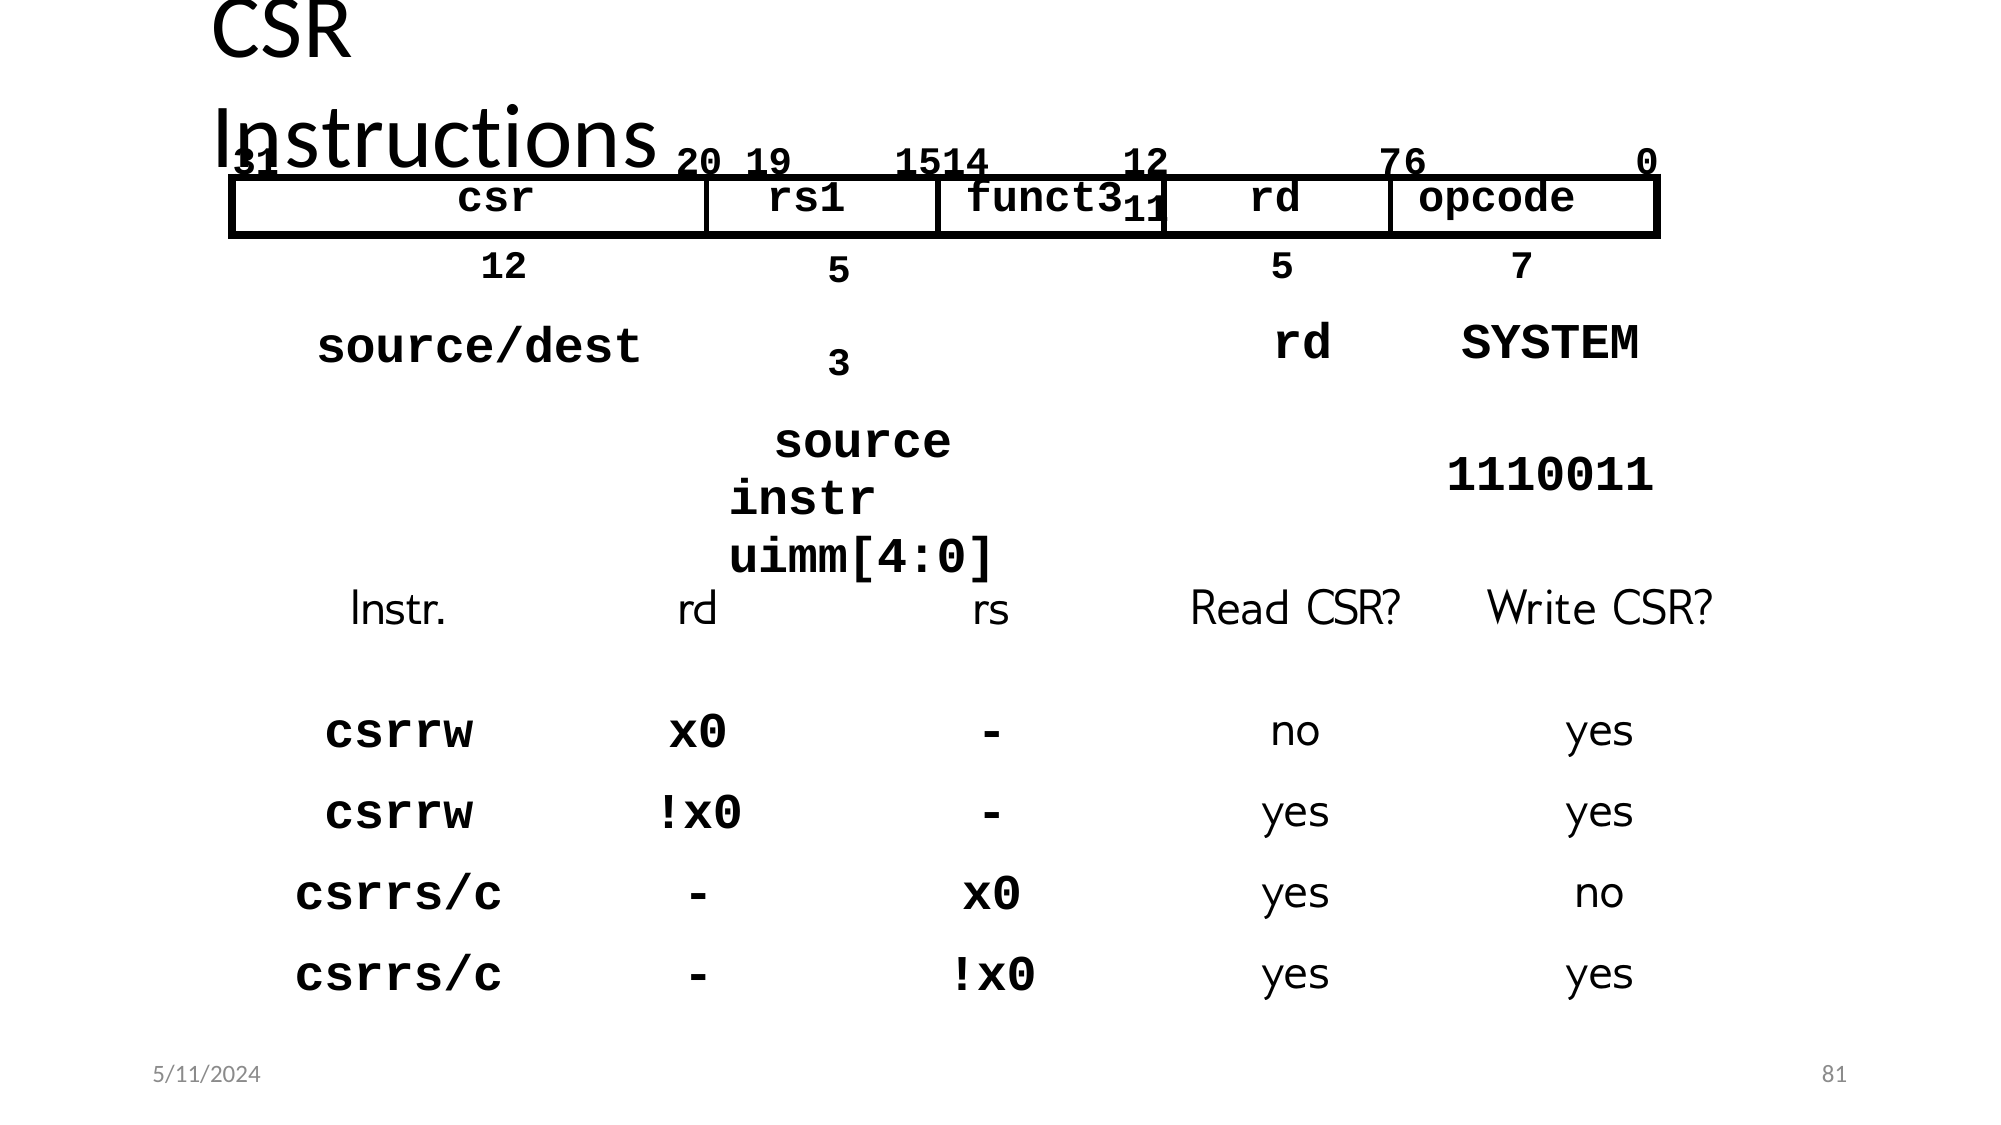

# CSR Instructions
31
20 19	1514

5	3
source	instr  uimm[4:0]
12 11
76
0
| csr | rs1 | funct3 | rd | opcode |
| --- | --- | --- | --- | --- |
12
source/dest
7
SYSTEM  1110011
5
rd
| Instr. | rd | rs | Read CSR? | Write CSR? |
| --- | --- | --- | --- | --- |
| csrrw | x0 | - | no | yes |
| csrrw | !x0 | - | yes | yes |
| csrrs/c | - | x0 | yes | no |
| csrrs/c | - | !x0 | yes | yes |
5/11/2024
81